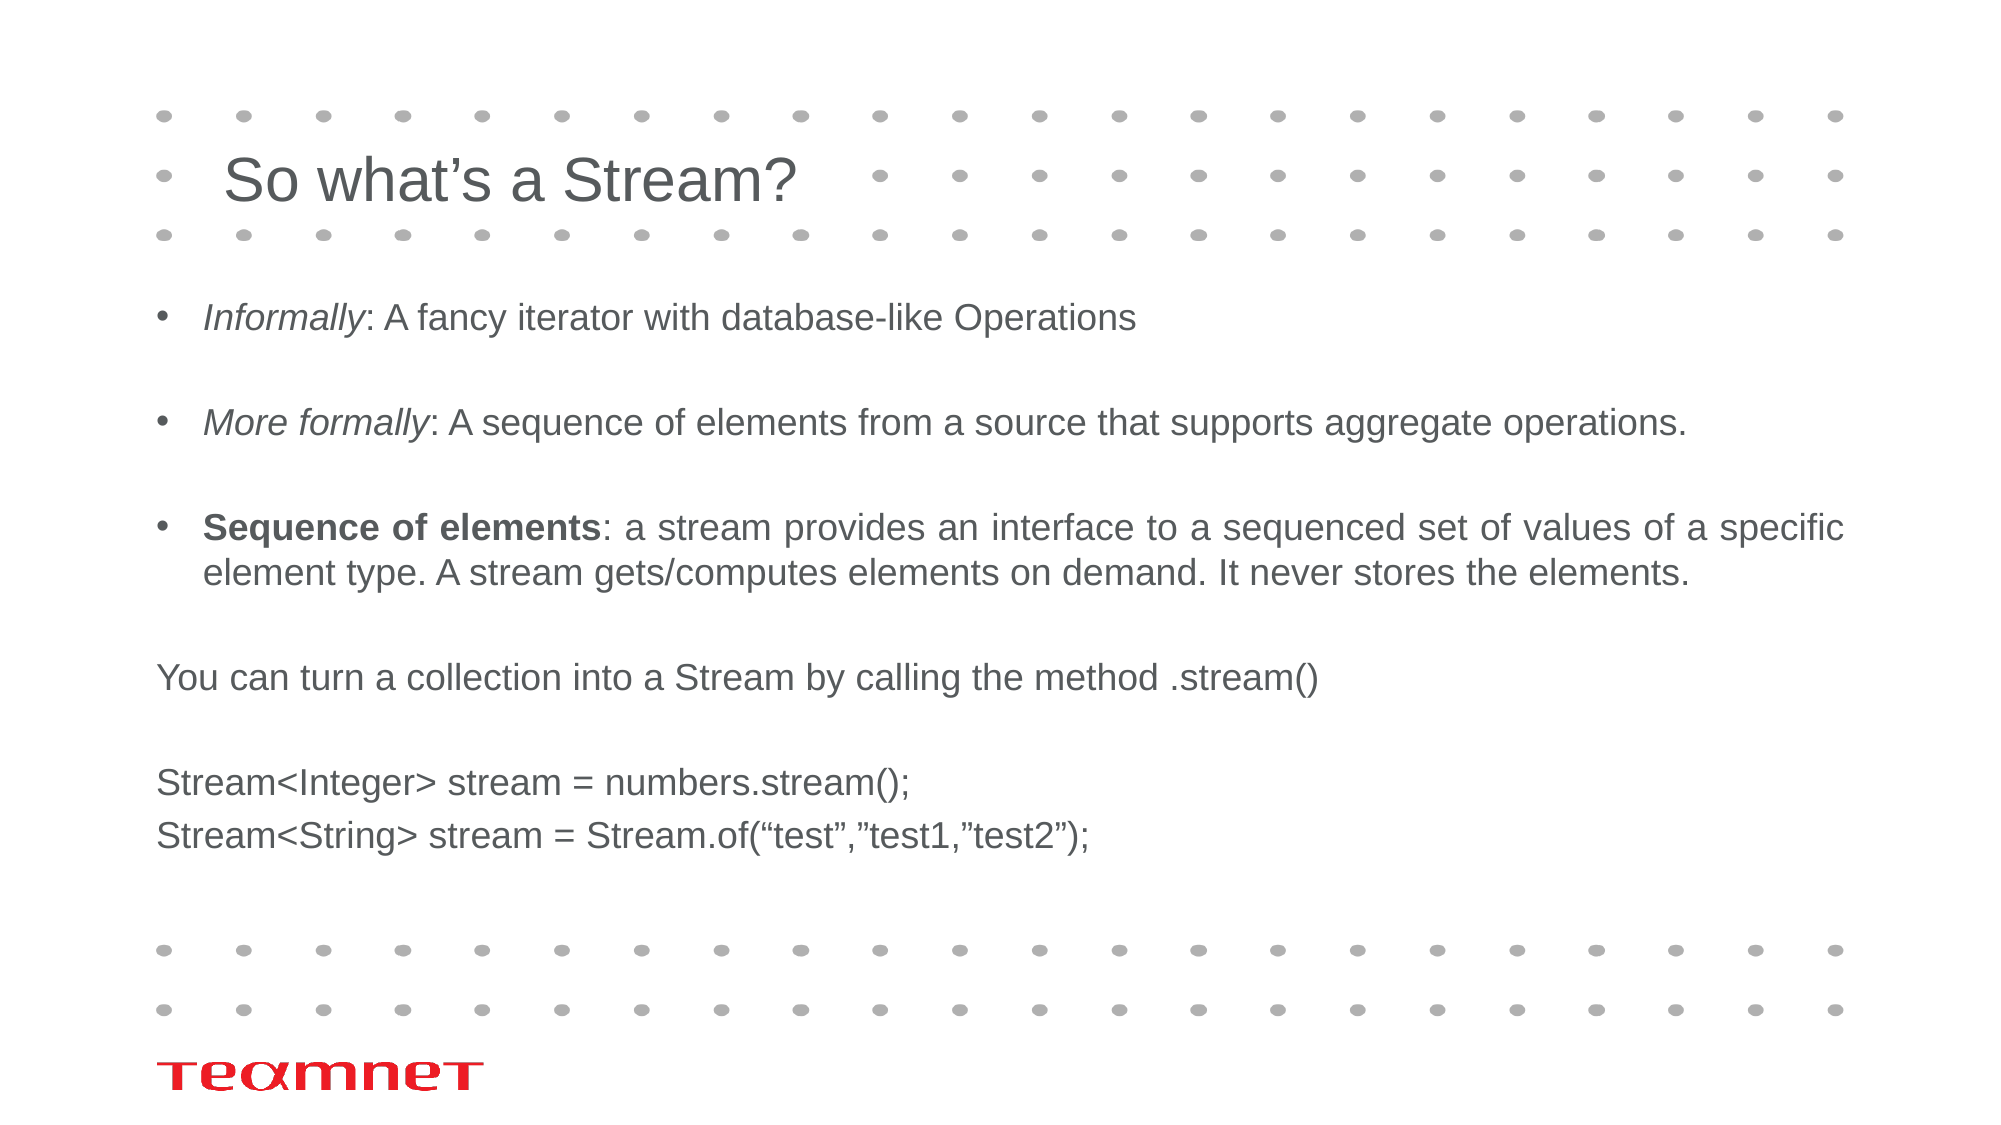

# So what’s a Stream?
Informally: A fancy iterator with database-like Operations

More formally: A sequence of elements from a source that supports aggregate operations.

Sequence of elements: a stream provides an interface to a sequenced set of values of a specific element type. A stream gets/computes elements on demand. It never stores the elements.

You can turn a collection into a Stream by calling the method .stream()

Stream<Integer> stream = numbers.stream();
Stream<String> stream = Stream.of(“test”,”test1,”test2”);